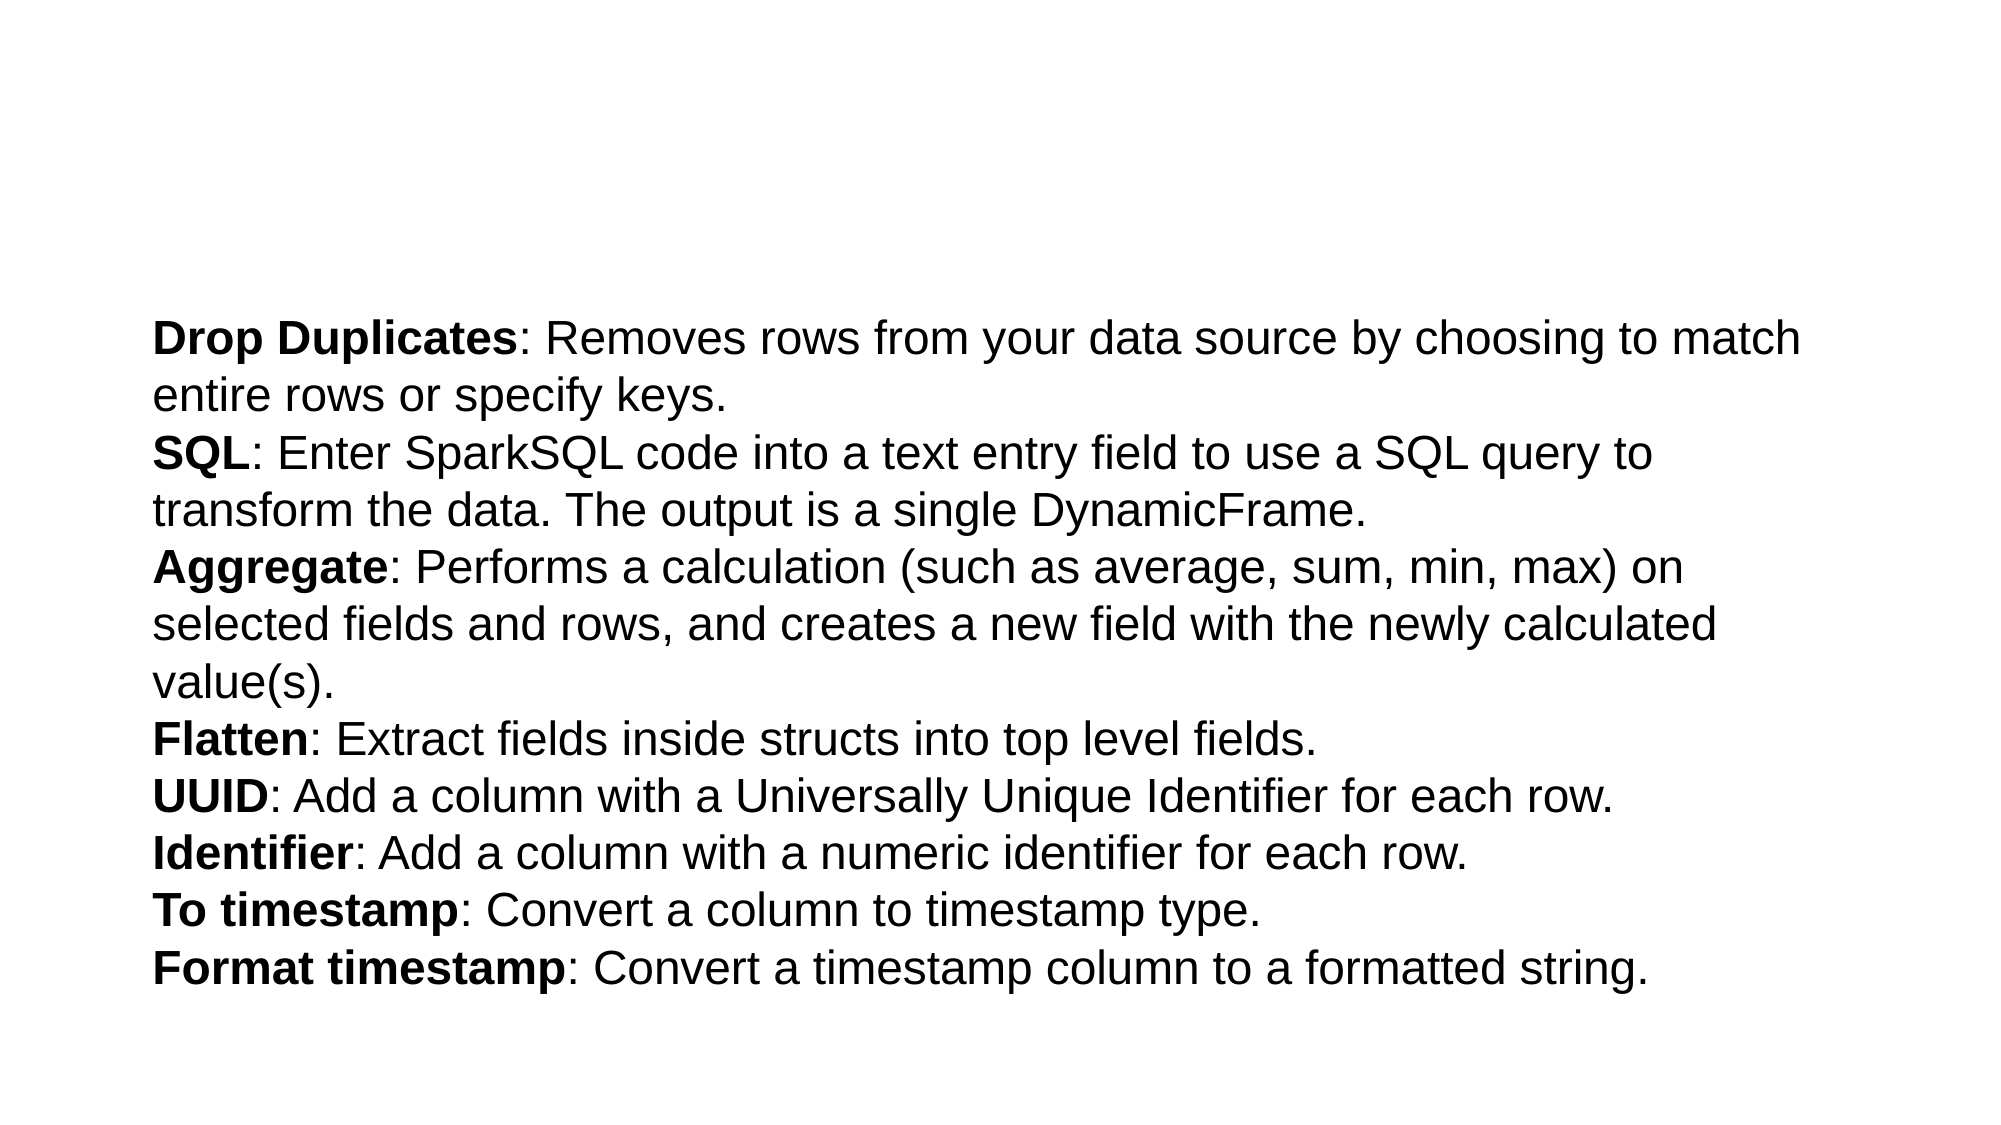

Drop Duplicates: Removes rows from your data source by choosing to match entire rows or specify keys.
SQL: Enter SparkSQL code into a text entry field to use a SQL query to transform the data. The output is a single DynamicFrame.
Aggregate: Performs a calculation (such as average, sum, min, max) on selected fields and rows, and creates a new field with the newly calculated value(s).
Flatten: Extract fields inside structs into top level fields.
UUID: Add a column with a Universally Unique Identifier for each row.
Identifier: Add a column with a numeric identifier for each row.
To timestamp: Convert a column to timestamp type.
Format timestamp: Convert a timestamp column to a formatted string.